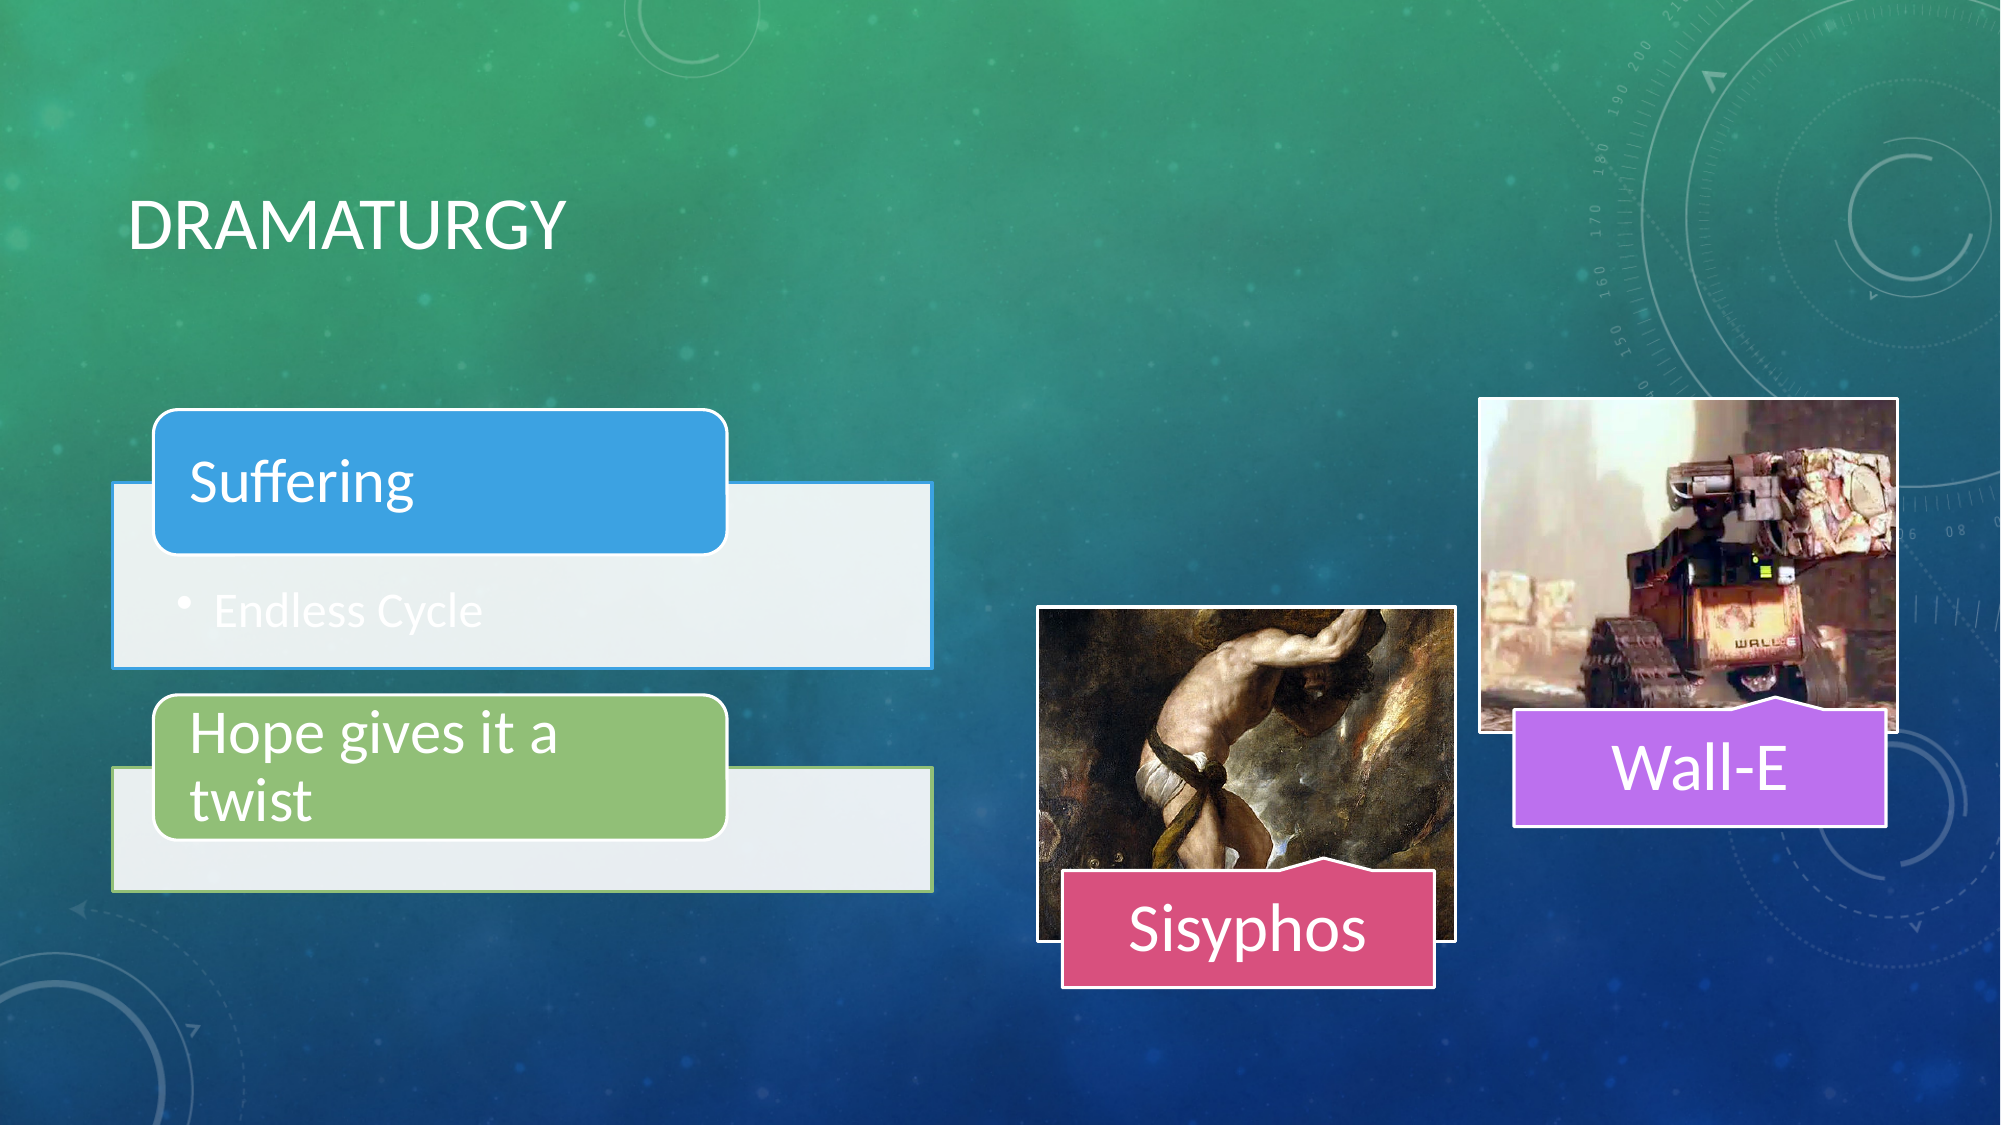

# Dramaturgy
Sisyphos
Wall-E
Endless Cycle
Suffering
Hope gives it a twist